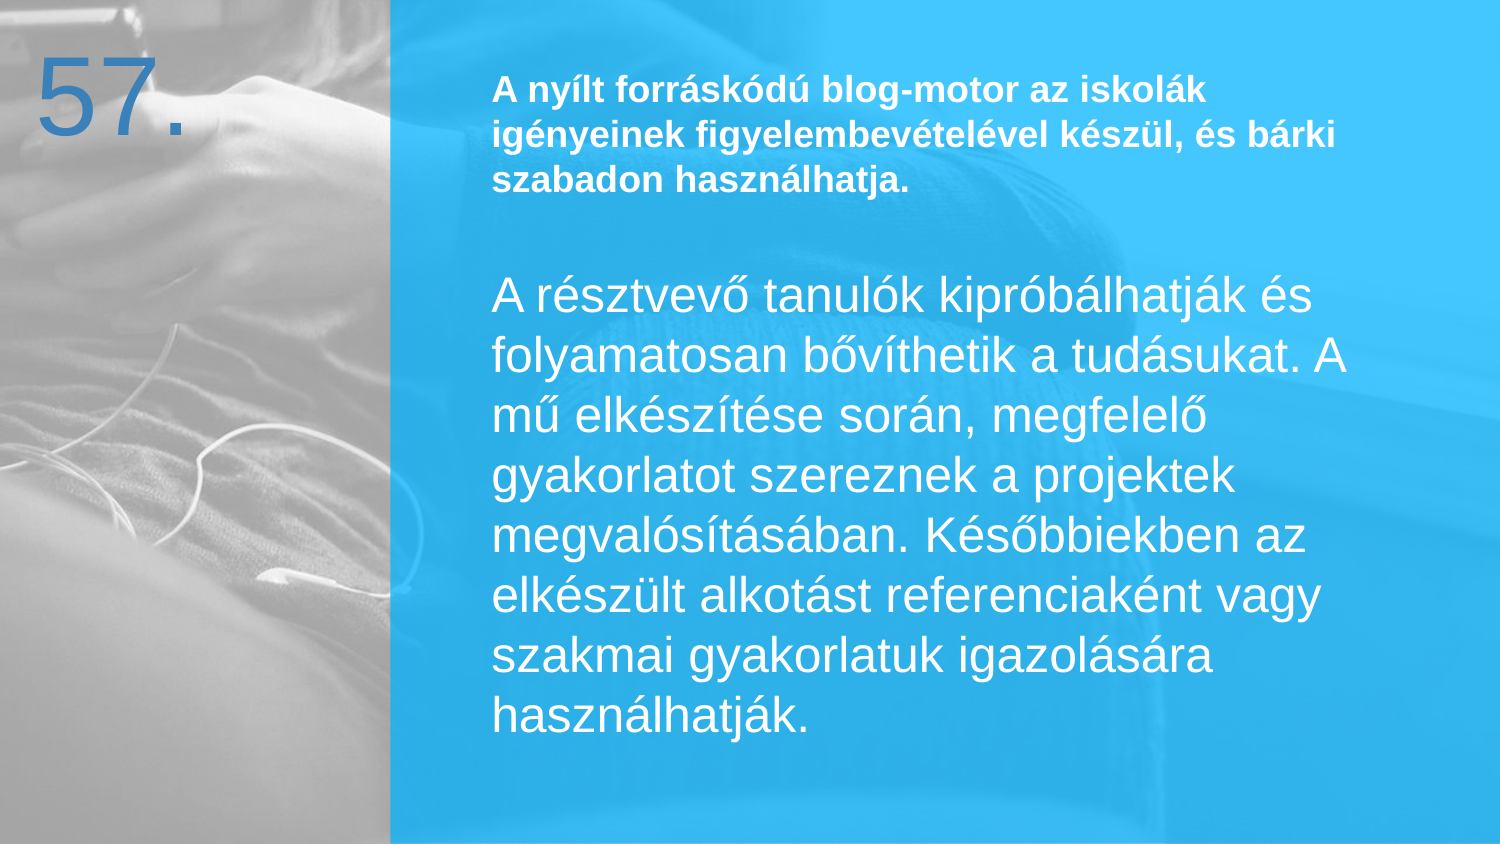

57.
# A nyílt forráskódú blog-motor az iskolák igényeinek figyelembevételével készül, és bárki szabadon használhatja.
A résztvevő tanulók kipróbálhatják és folyamatosan bővíthetik a tudásukat. A mű elkészítése során, megfelelő gyakorlatot szereznek a projektek megvalósításában. Későbbiekben az elkészült alkotást referenciaként vagy szakmai gyakorlatuk igazolására használhatják.